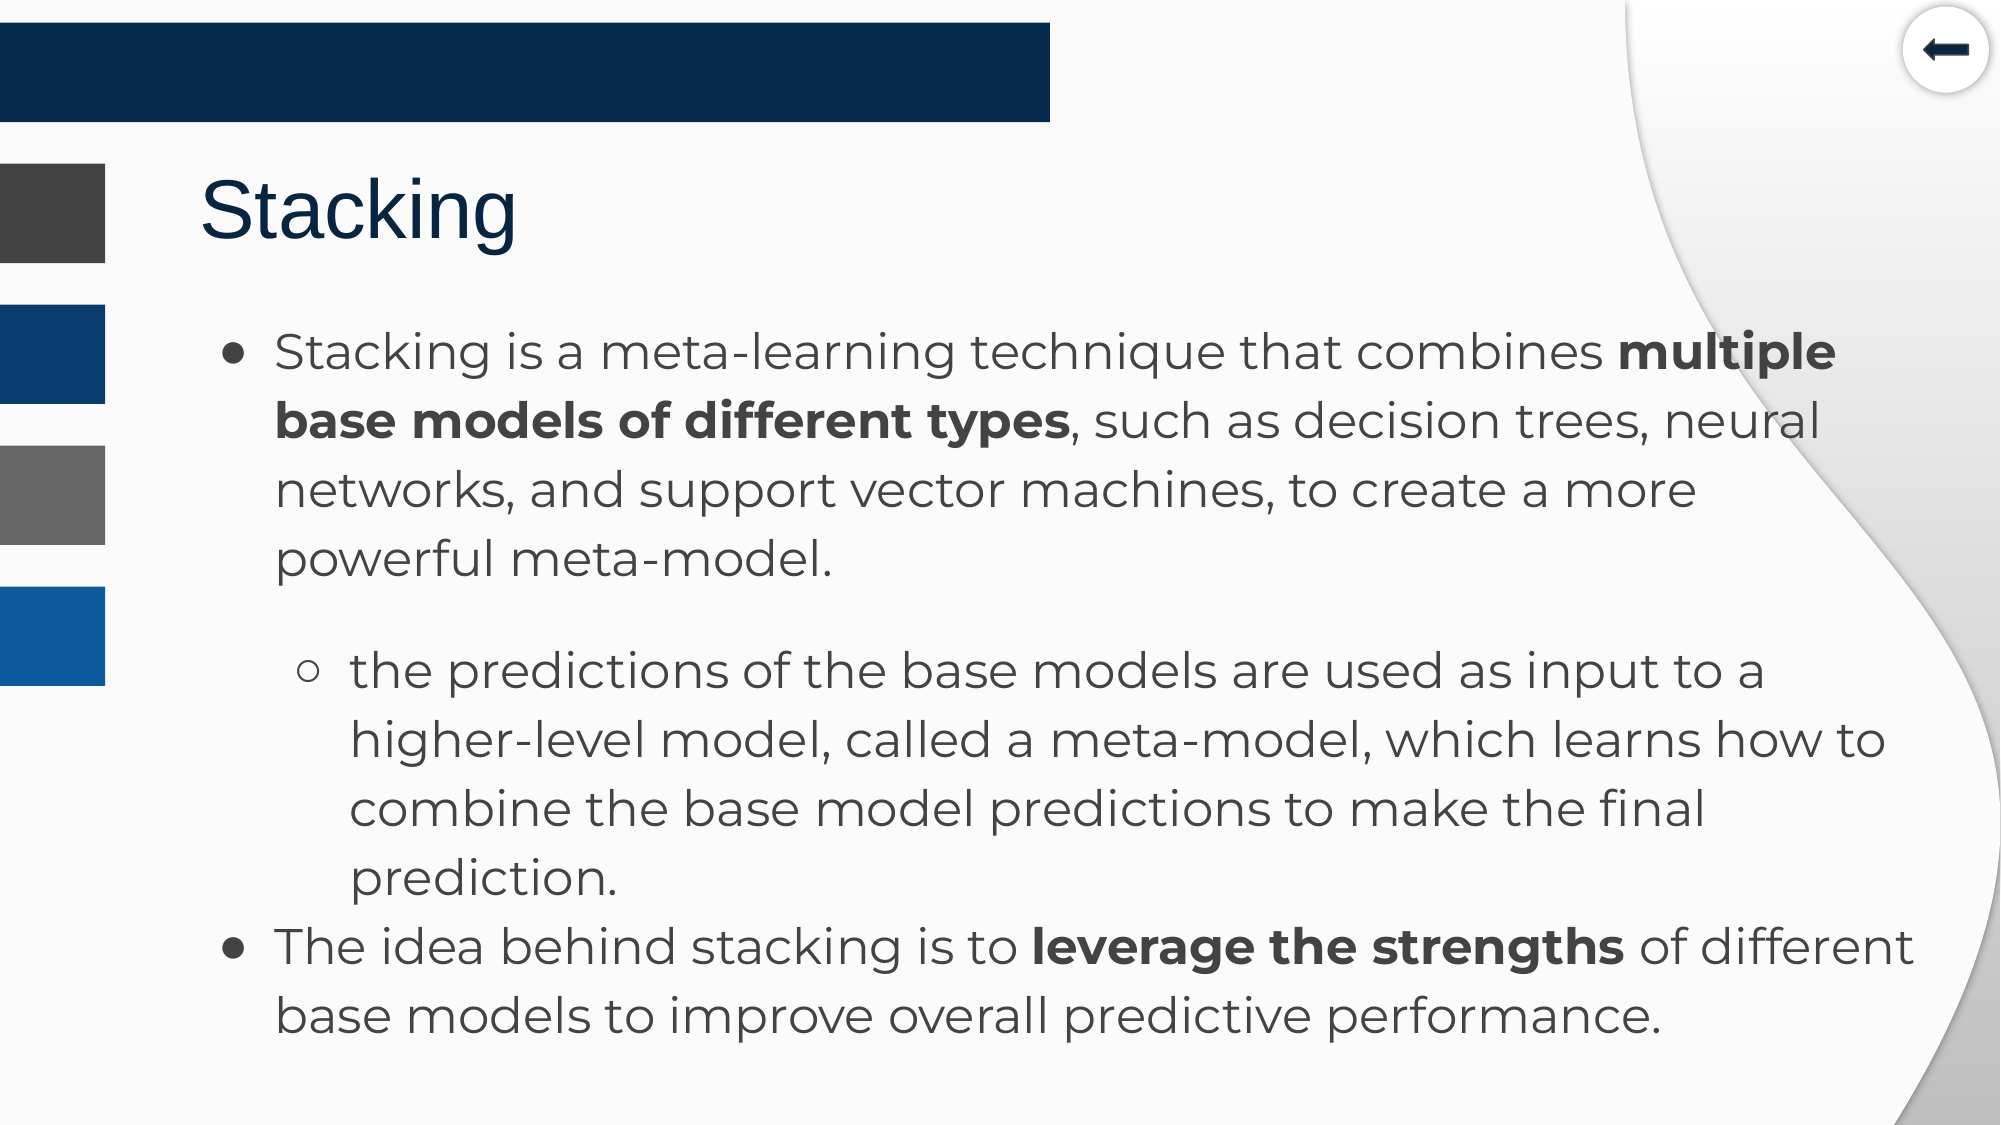

# Stacking
Stacking is a meta-learning technique that combines multiple base models of different types, such as decision trees, neural networks, and support vector machines, to create a more powerful meta-model.
the predictions of the base models are used as input to a higher-level model, called a meta-model, which learns how to combine the base model predictions to make the final prediction.
The idea behind stacking is to leverage the strengths of different base models to improve overall predictive performance.